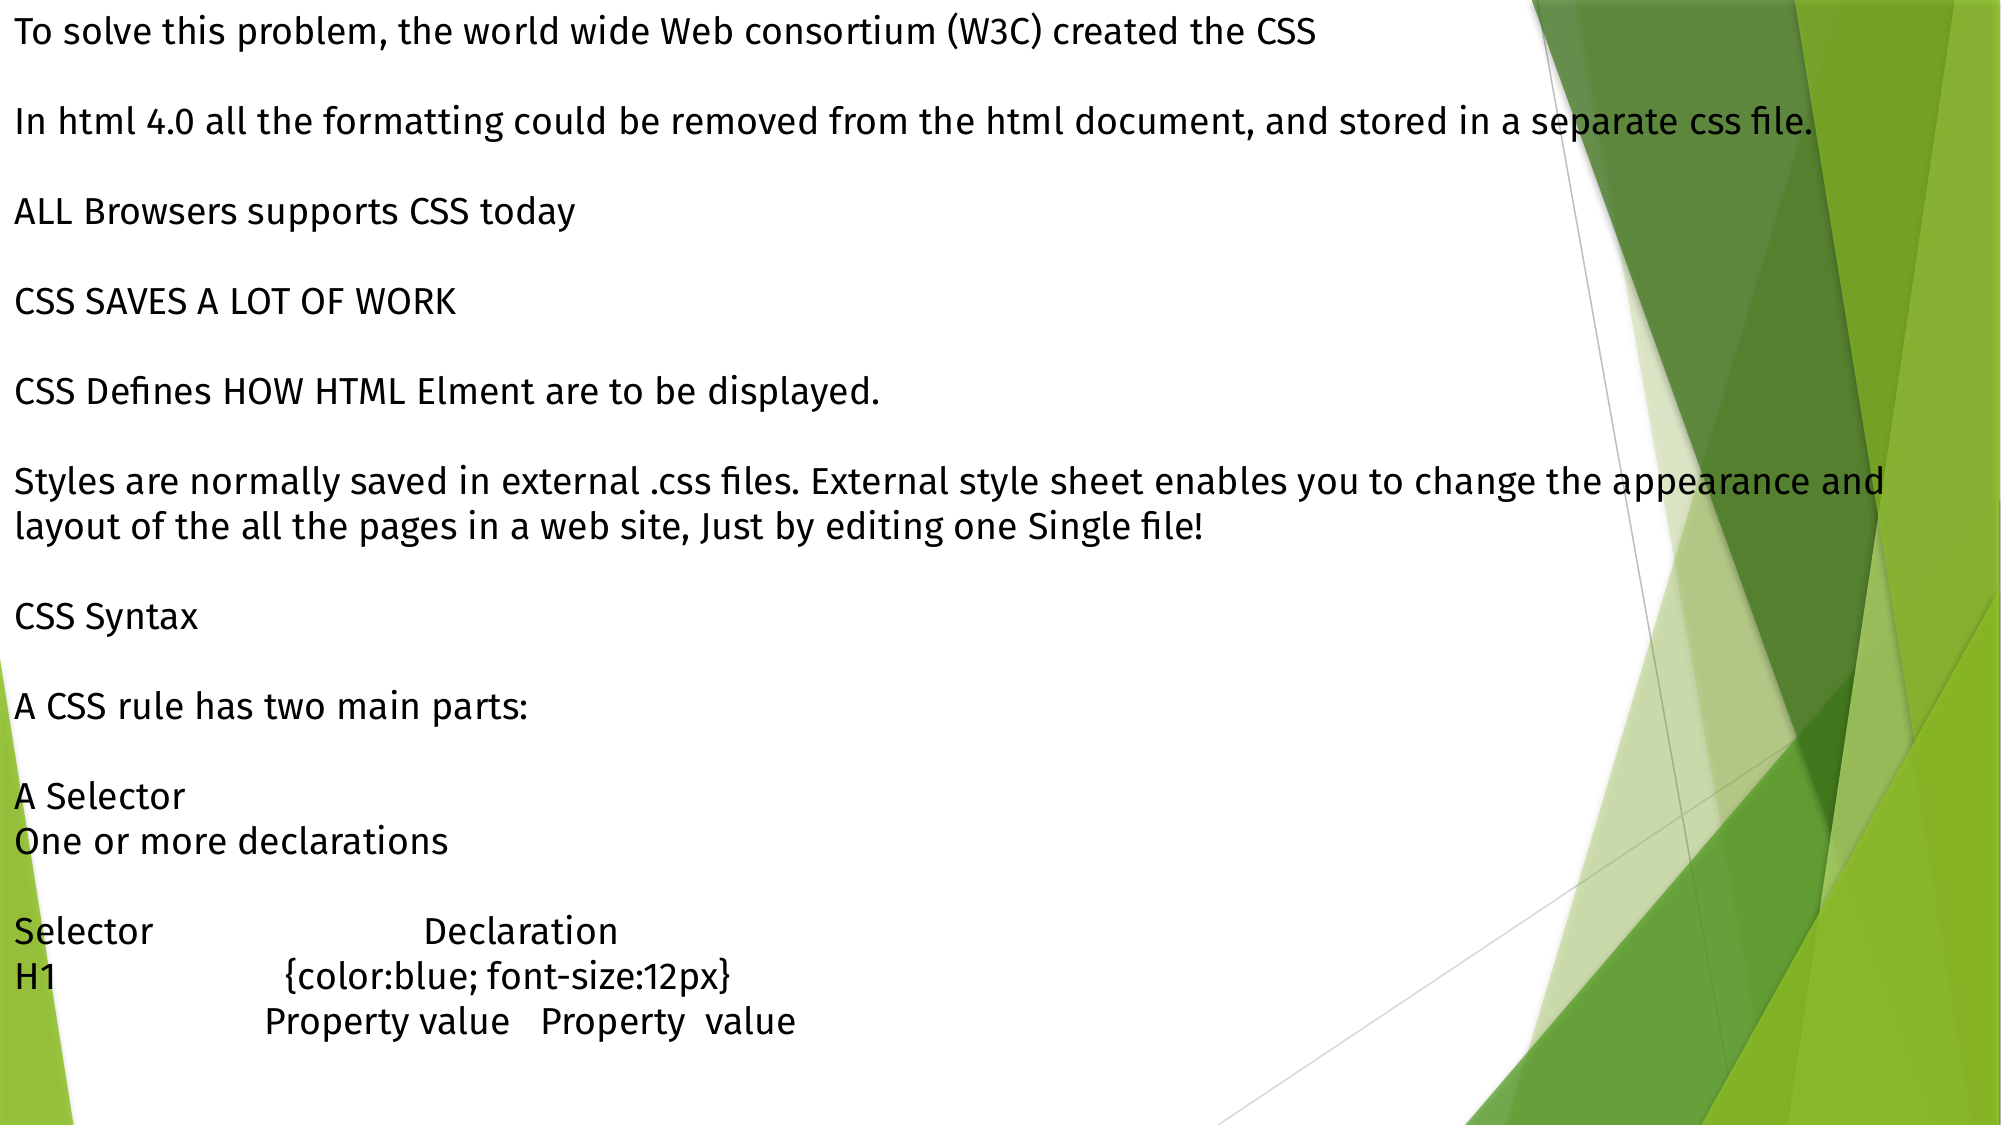

To solve this problem, the world wide Web consortium (W3C) created the CSS

In html 4.0 all the formatting could be removed from the html document, and stored in a separate css file.

ALL Browsers supports CSS today

CSS SAVES A LOT OF WORK

CSS Defines HOW HTML Elment are to be displayed.

Styles are normally saved in external .css files. External style sheet enables you to change the appearance and layout of the all the pages in a web site, Just by editing one Single file!

CSS Syntax

A CSS rule has two main parts:

A Selector
One or more declarations

Selector                           Declaration
H1                       {color:blue; font-size:12px}
                         Property value   Property  value